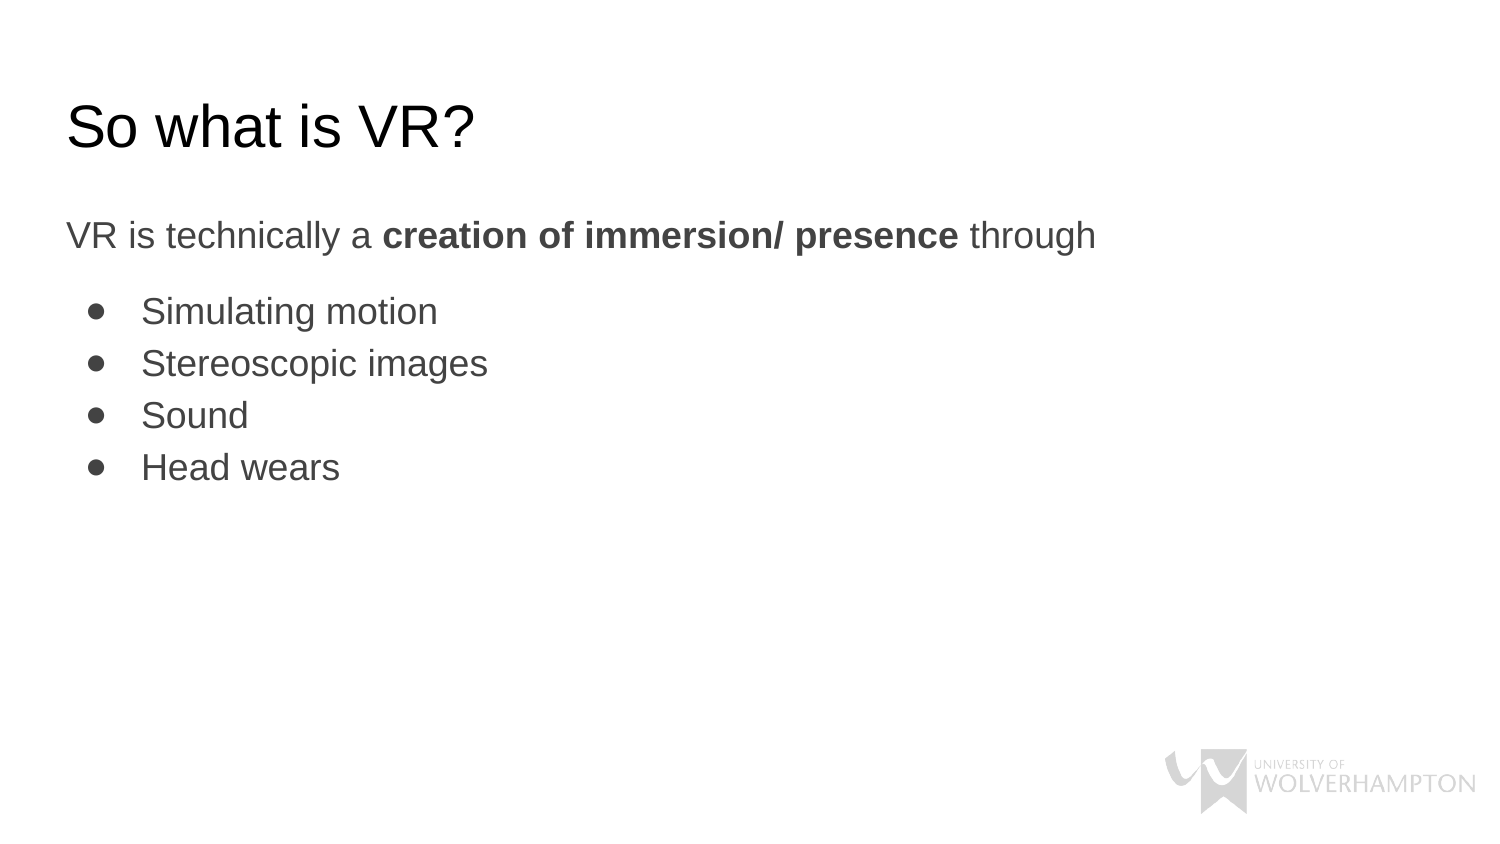

# So what is VR?
VR is technically a creation of immersion/ presence through
Simulating motion
Stereoscopic images
Sound
Head wears